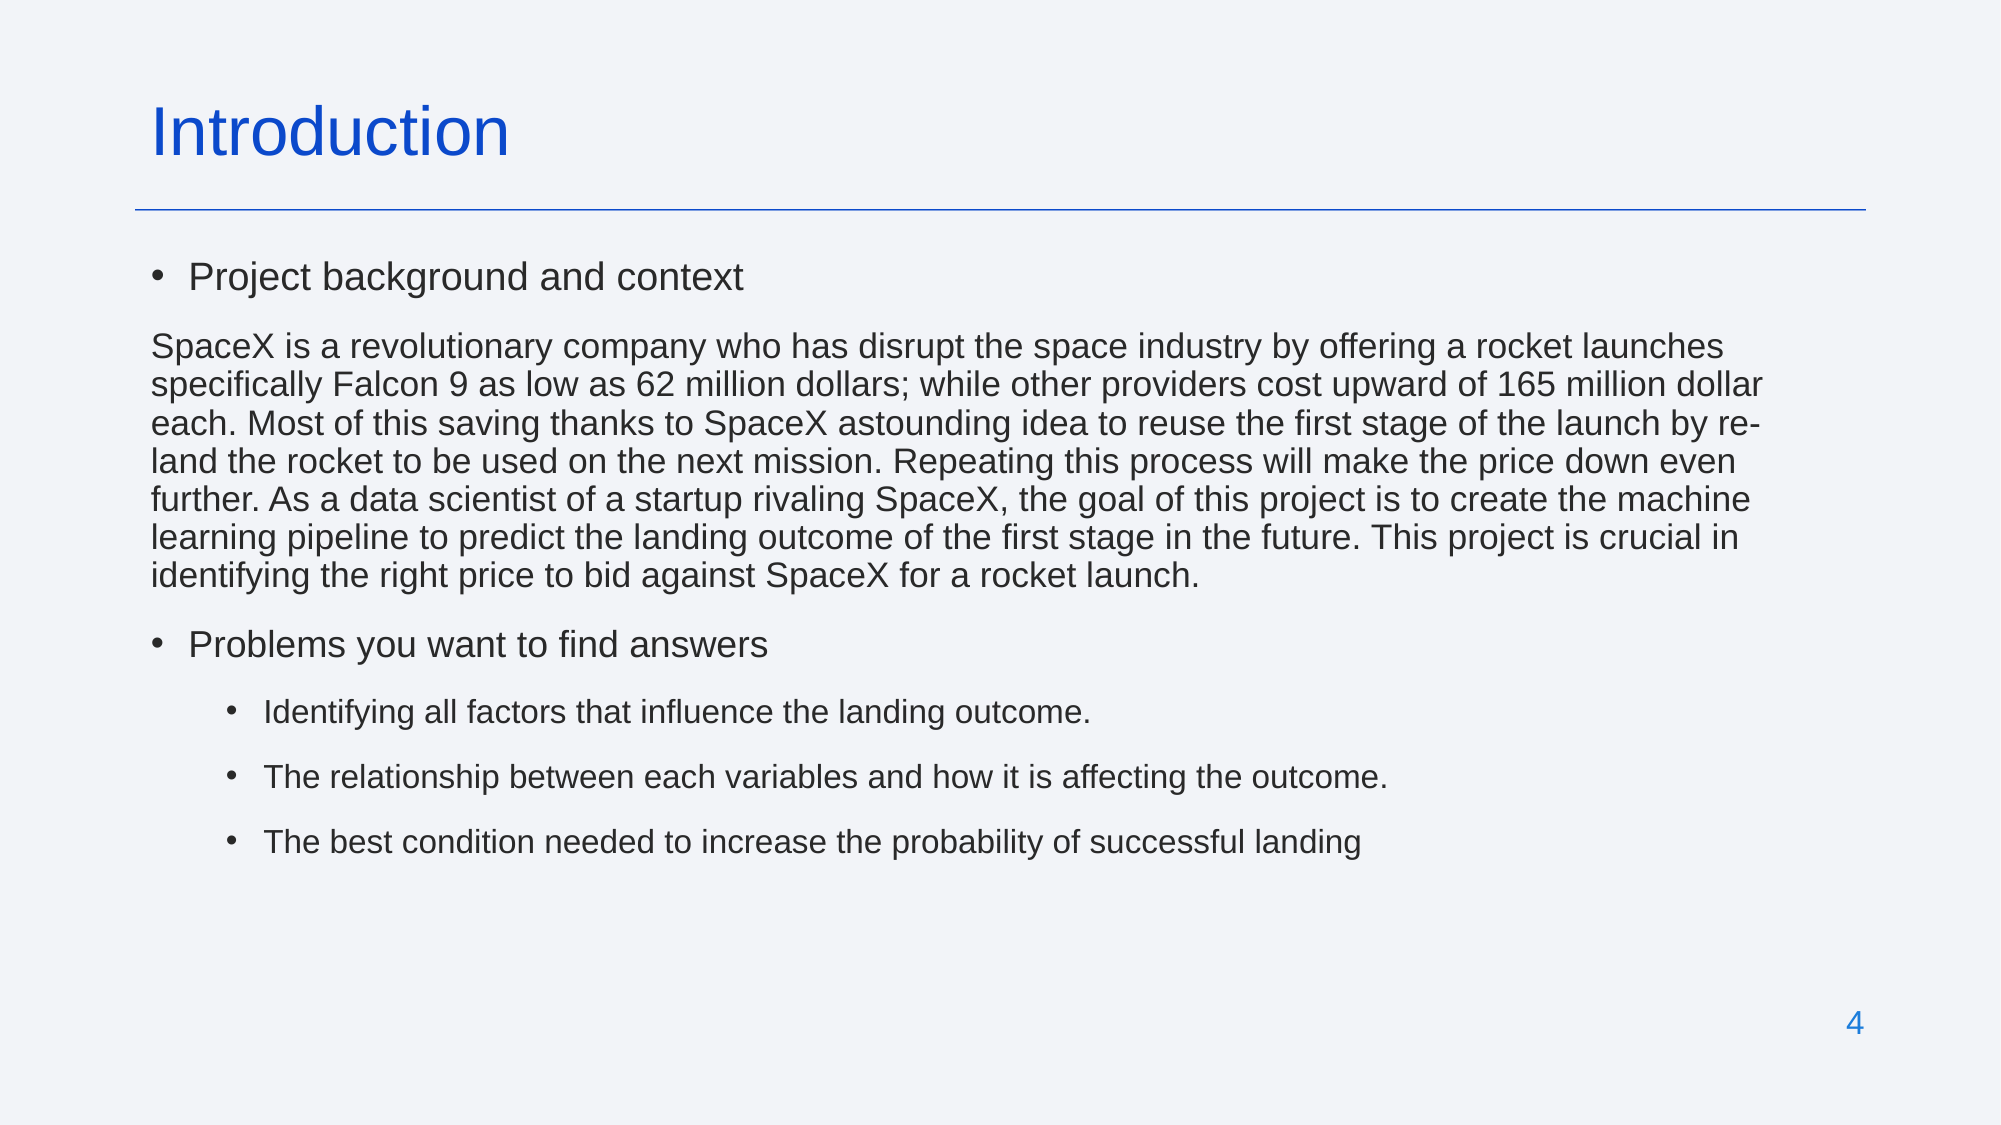

Introduction
Project background and context
SpaceX is a revolutionary company who has disrupt the space industry by offering a rocket launches specifically Falcon 9 as low as 62 million dollars; while other providers cost upward of 165 million dollar each. Most of this saving thanks to SpaceX astounding idea to reuse the first stage of the launch by re-land the rocket to be used on the next mission. Repeating this process will make the price down even further. As a data scientist of a startup rivaling SpaceX, the goal of this project is to create the machine learning pipeline to predict the landing outcome of the first stage in the future. This project is crucial in identifying the right price to bid against SpaceX for a rocket launch.
Problems you want to find answers
Identifying all factors that influence the landing outcome.
The relationship between each variables and how it is affecting the outcome.
The best condition needed to increase the probability of successful landing
4